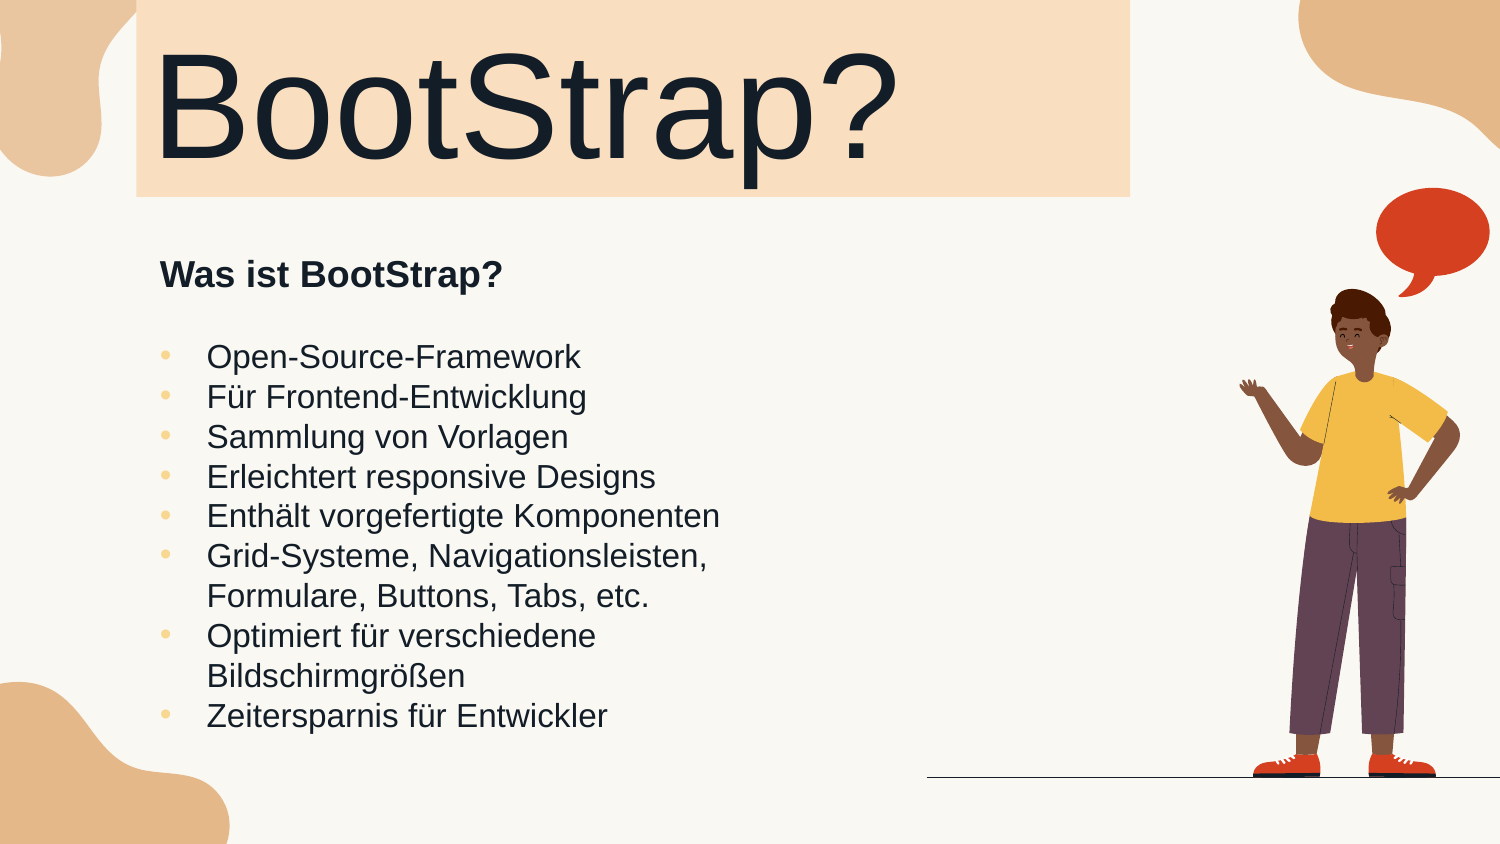

# BootStrap?

Was ist BootStrap?

Open-Source-Framework
Für Frontend-Entwicklung
Sammlung von Vorlagen
Erleichtert responsive Designs
Enthält vorgefertigte Komponenten
Grid-Systeme, Navigationsleisten, Formulare, Buttons, Tabs, etc.
Optimiert für verschiedene Bildschirmgrößen
Zeitersparnis für Entwickler